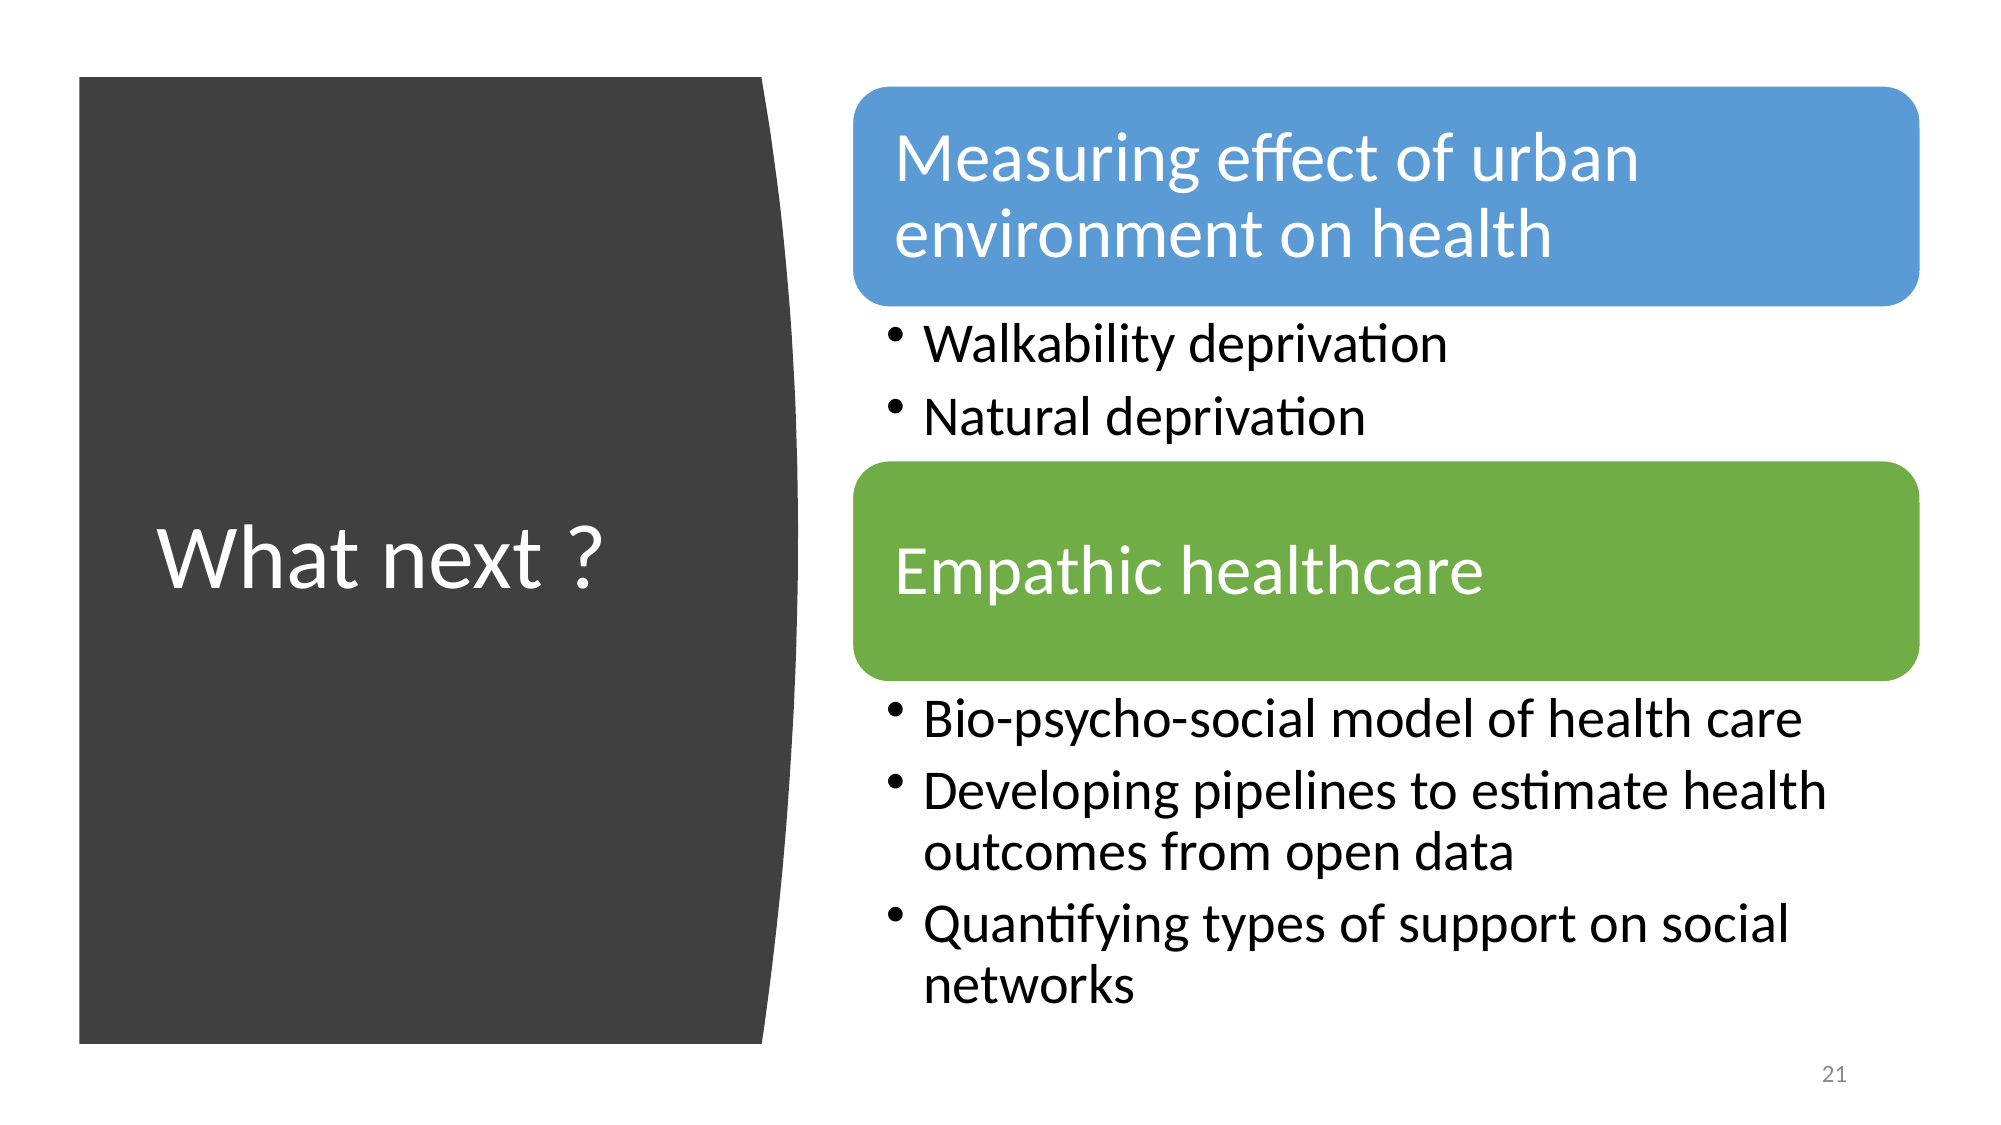

Measuring effect of urban environment on health
Walkability deprivation
Natural deprivation
Empathic healthcare
Bio-psycho-social model of health care
Developing pipelines to estimate health outcomes from open data
Quantifying types of support on social networks

# What next ?
21